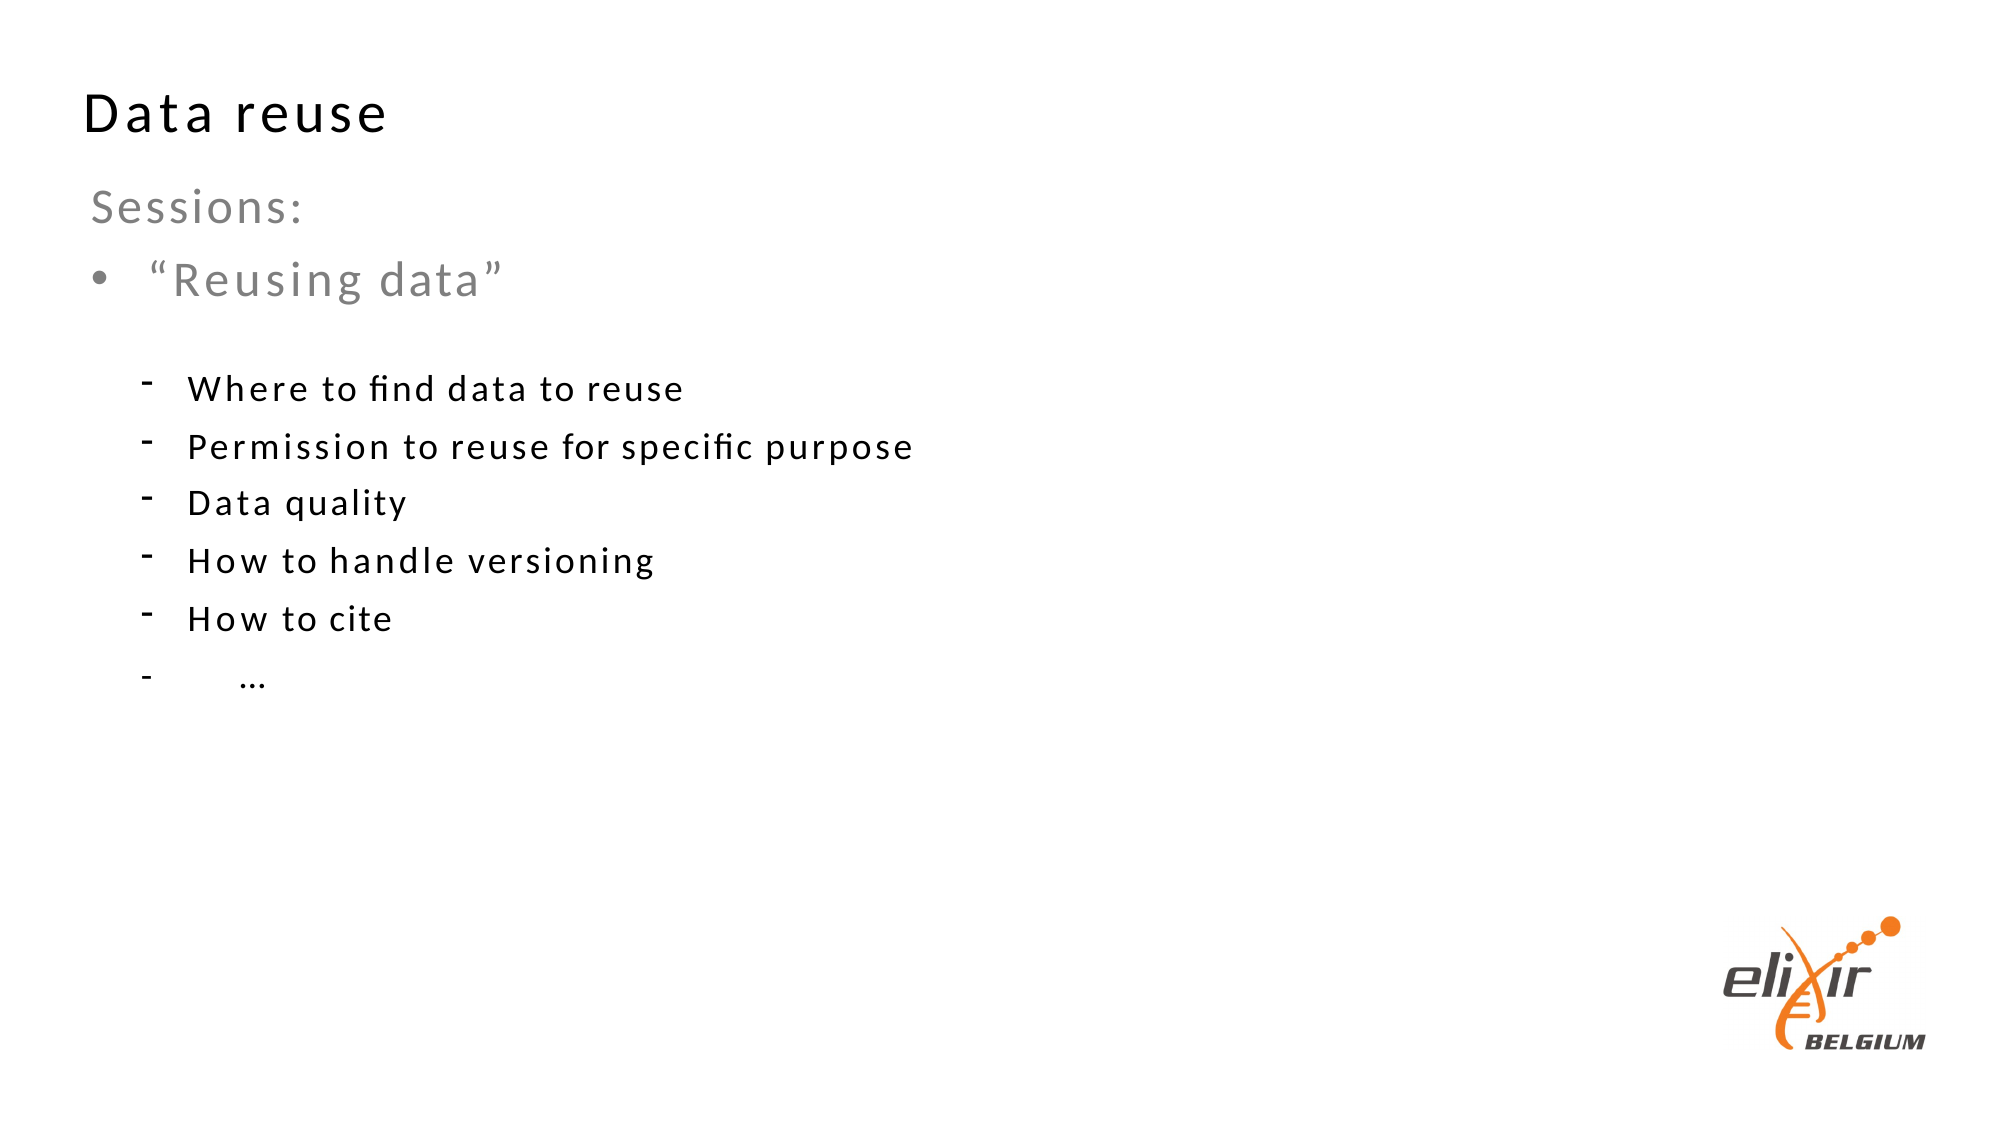

# Data reuse
Sessions:
“Reusing data”
Where to find data to reuse
Permission to reuse for specific purpose
Data quality
How to handle versioning
How to cite
-	…